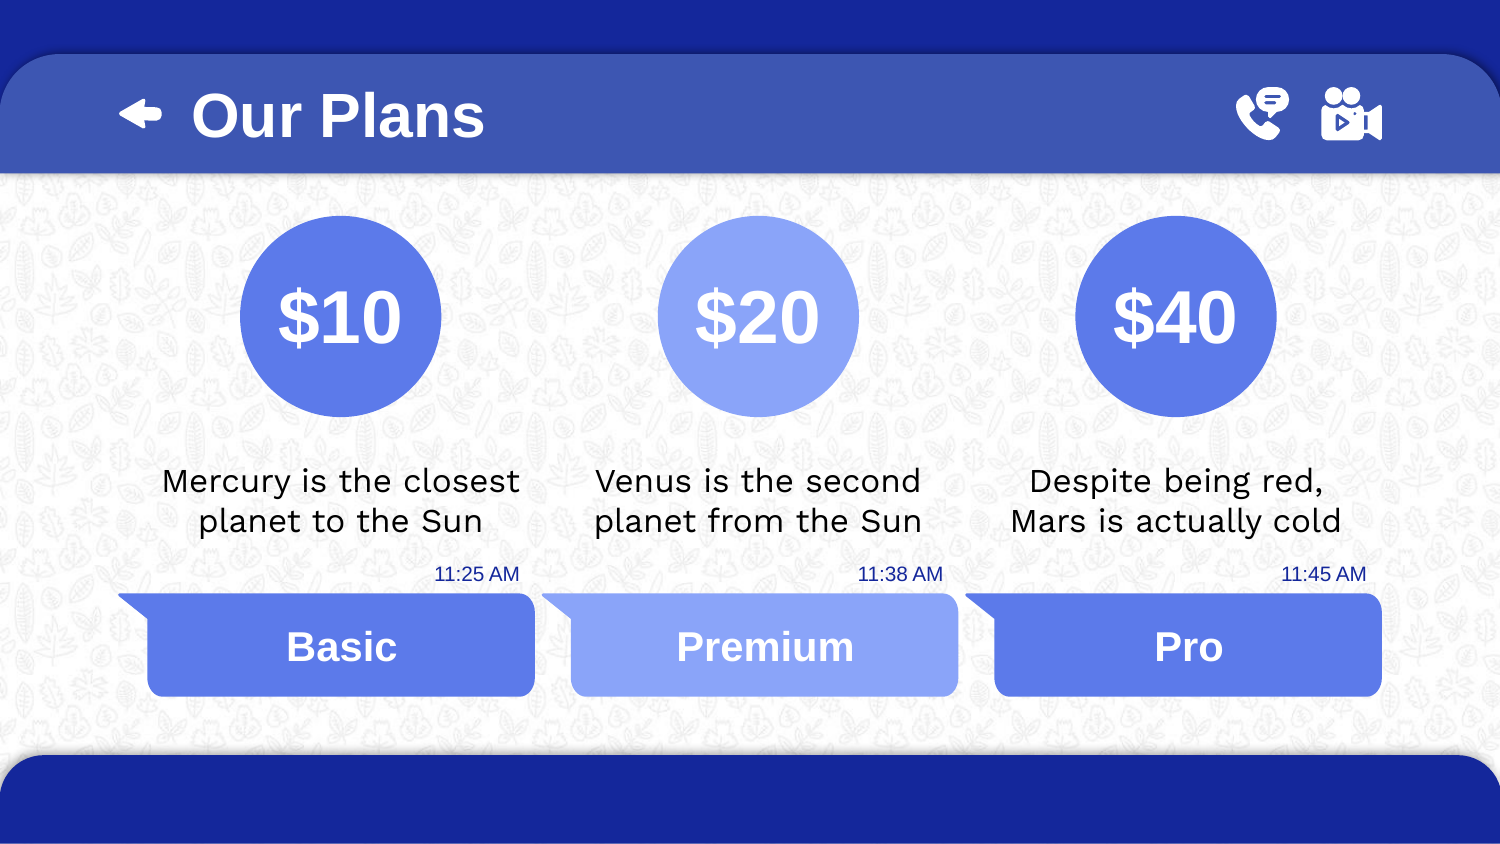

# Our Plans

$10
$20
$40
Mercury is the closest planet to the Sun
Venus is the second planet from the Sun
Despite being red, Mars is actually cold
11:25 AM
11:38 AM
11:45 AM

Basic
Premium
Pro